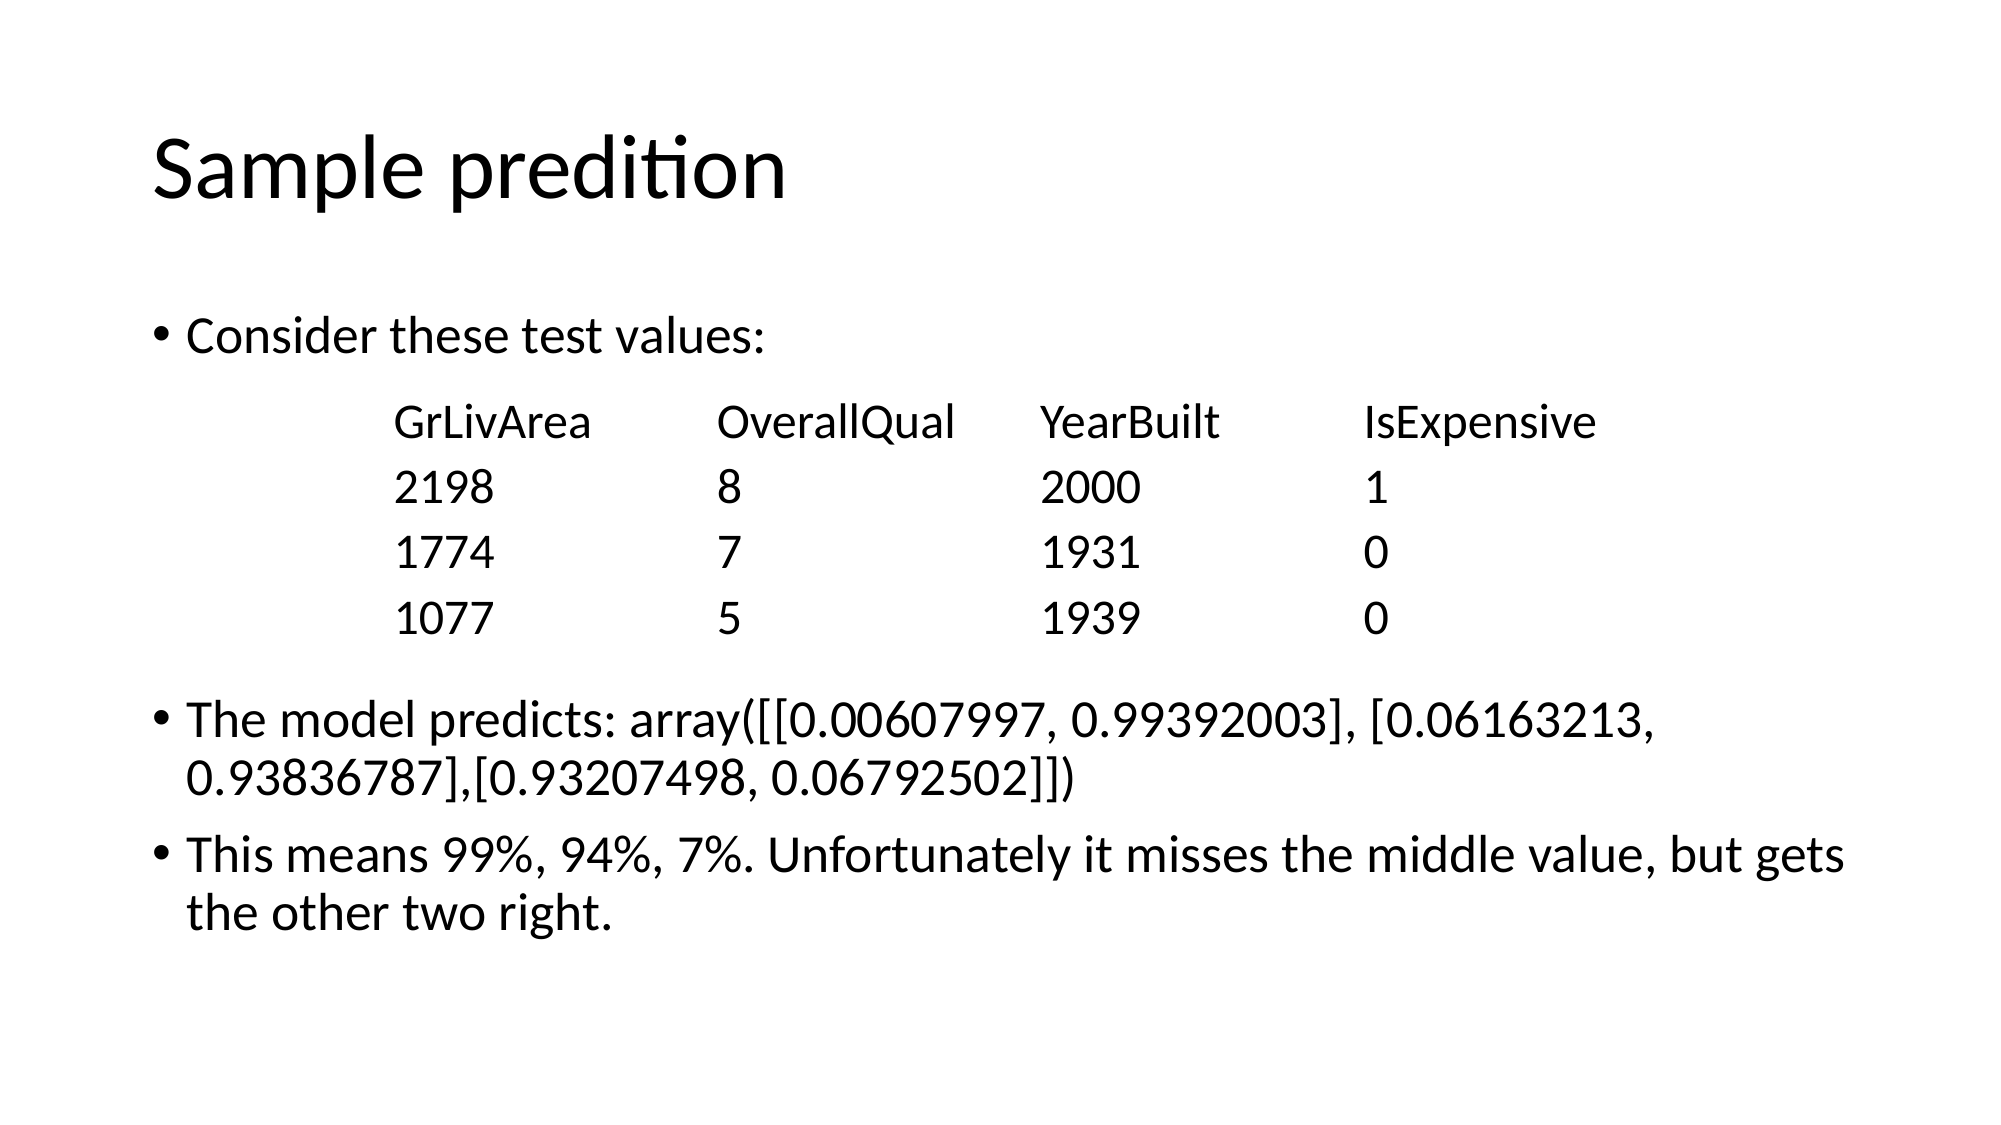

# Sample predition
Consider these test values:

The model predicts: array([[0.00607997, 0.99392003], [0.06163213, 0.93836787],[0.93207498, 0.06792502]])
This means 99%, 94%, 7%. Unfortunately it misses the middle value, but gets the other two right.
| GrLivArea | OverallQual | YearBuilt | IsExpensive |
| --- | --- | --- | --- |
| 2198 | 8 | 2000 | 1 |
| 1774 | 7 | 1931 | 0 |
| 1077 | 5 | 1939 | 0 |